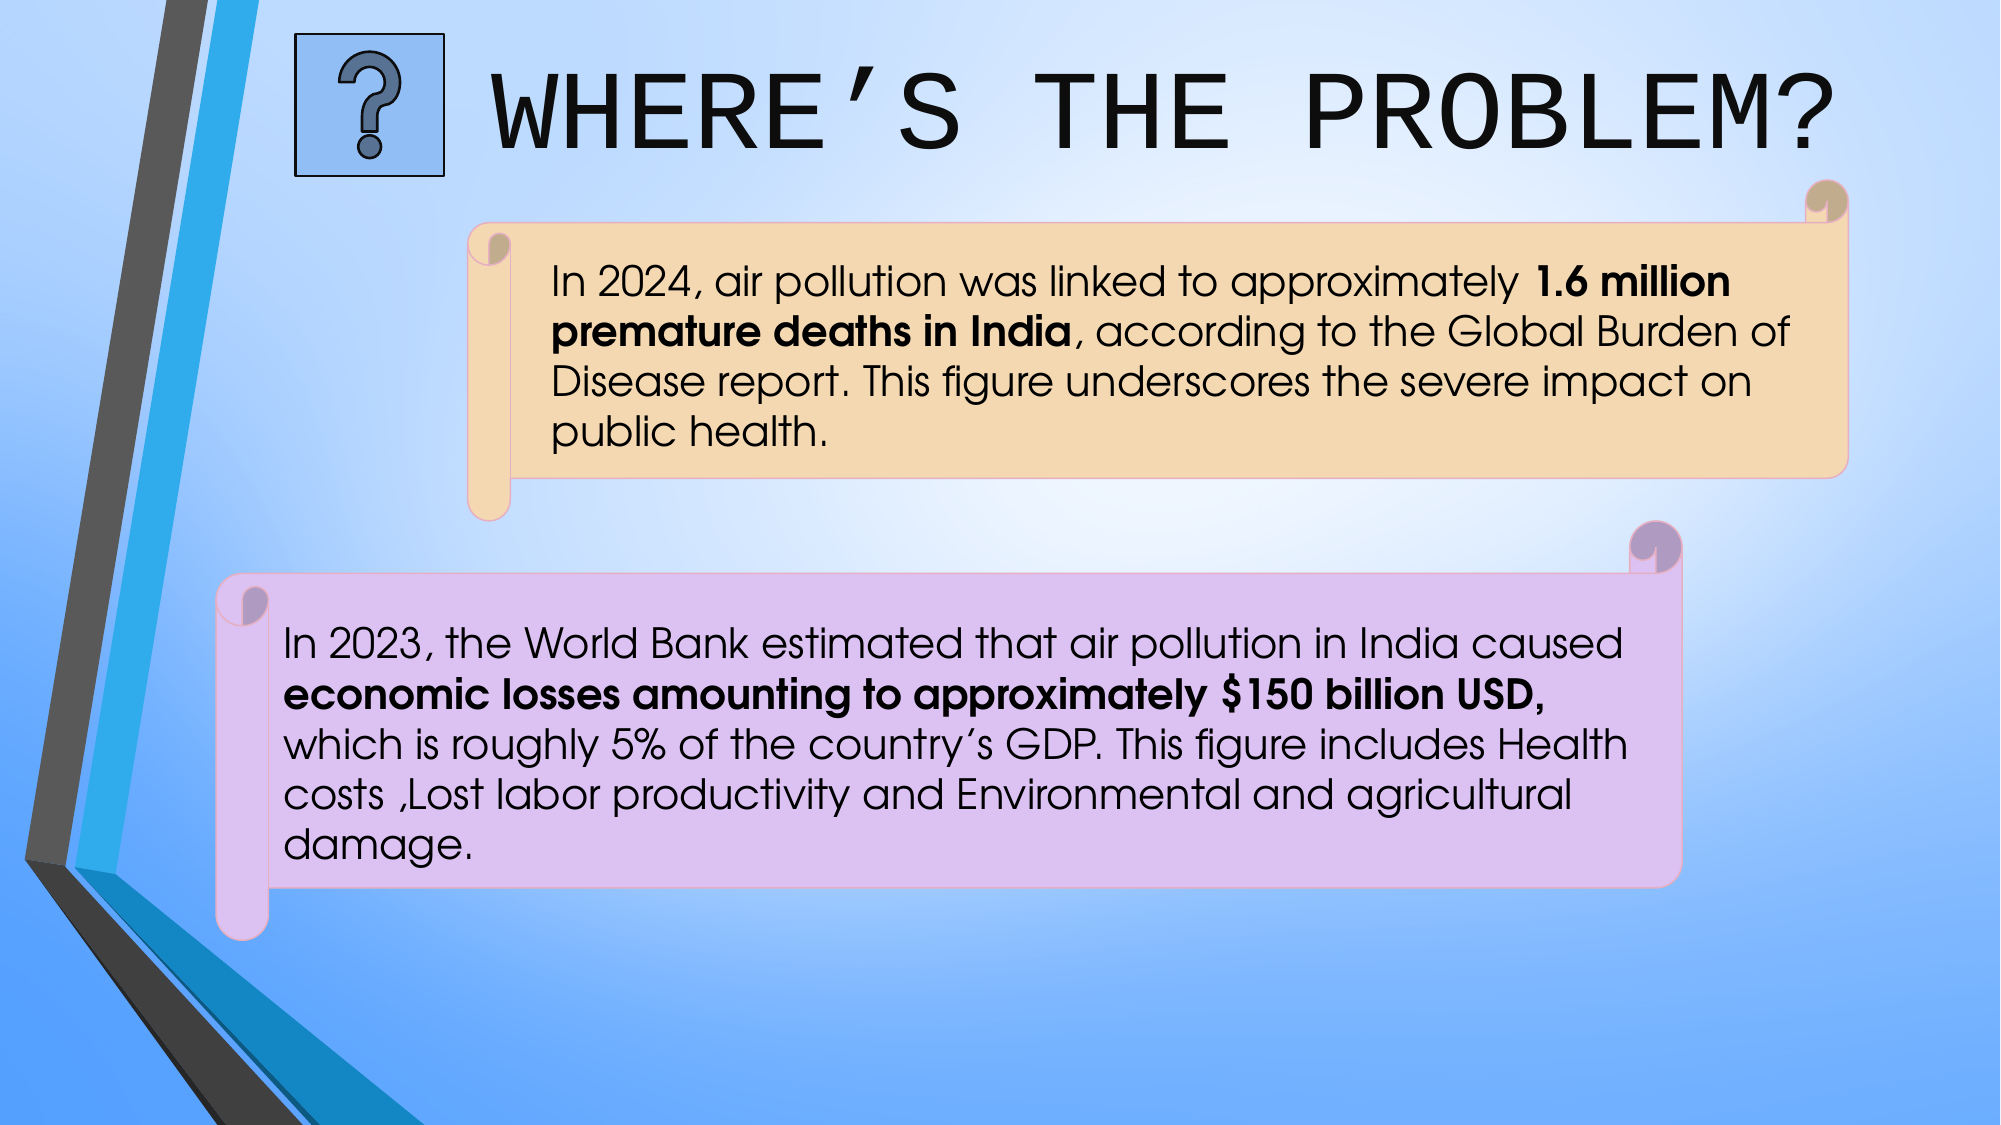

WHERE’S THE PROBLEM?

In 2024, air pollution was linked to approximately 1.6 million premature deaths in India, according to the Global Burden of Disease report. This figure underscores the severe impact on public health.

In 2023, the World Bank estimated that air pollution in India caused economic losses amounting to approximately $150 billion USD, which is roughly 5% of the country’s GDP. This figure includes Health costs ,Lost labor productivity and Environmental and agricultural damage.